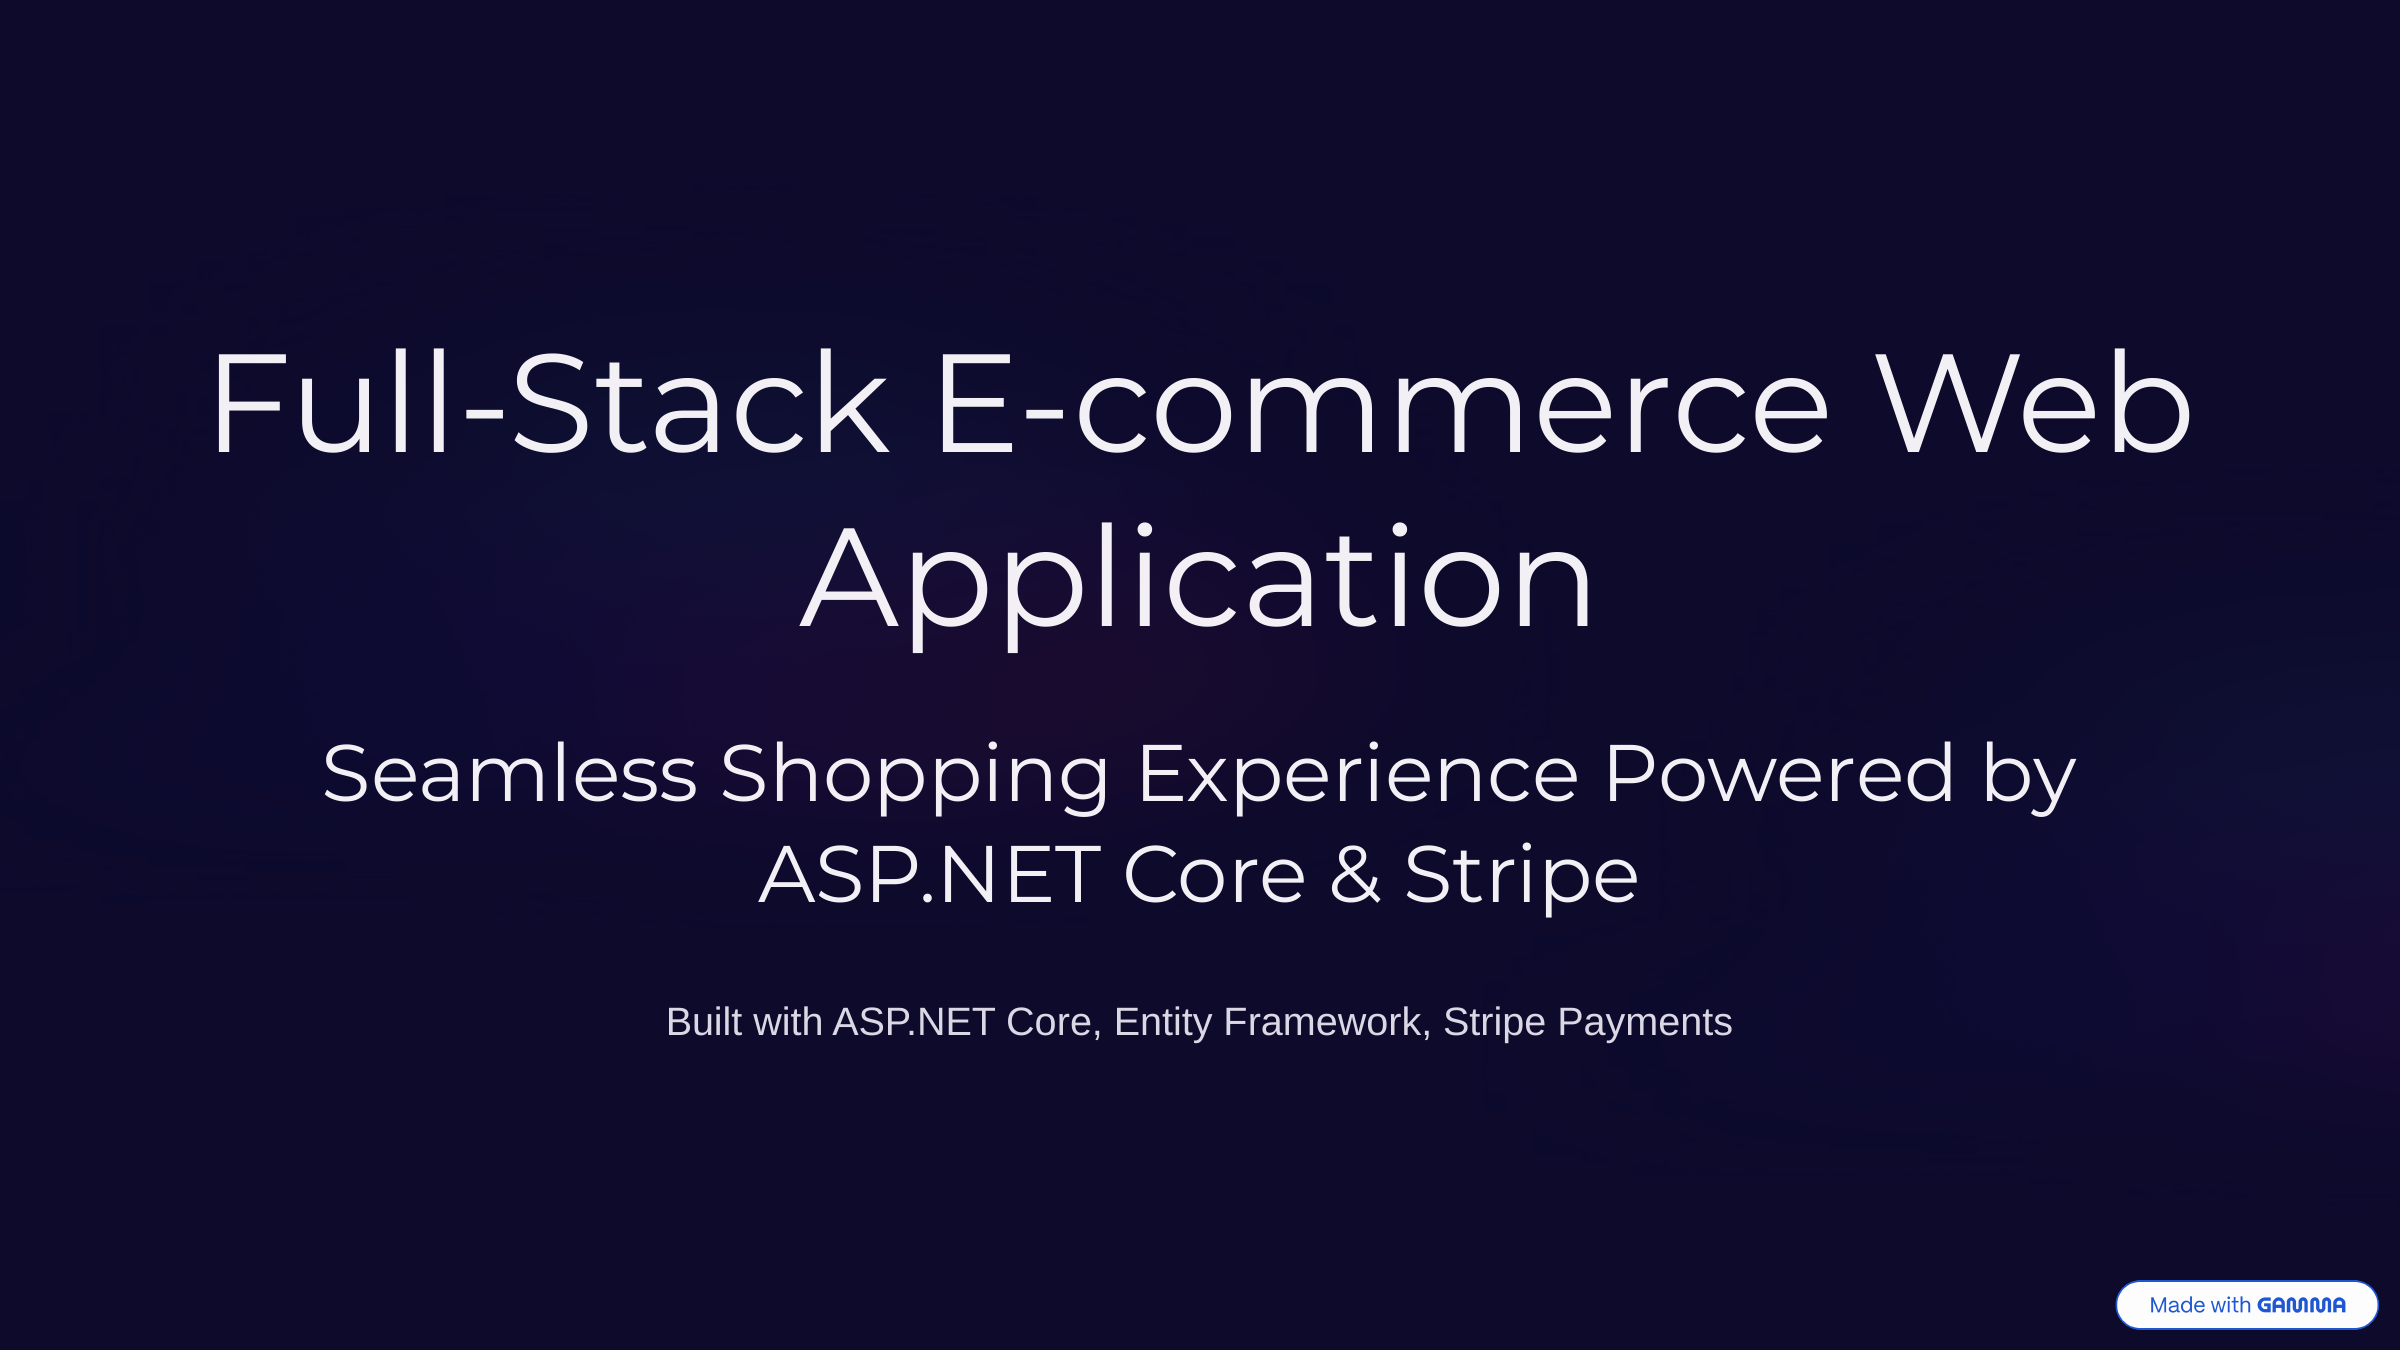

Full-Stack E-commerce Web Application
Seamless Shopping Experience Powered by ASP.NET Core & Stripe
Built with ASP.NET Core, Entity Framework, Stripe Payments